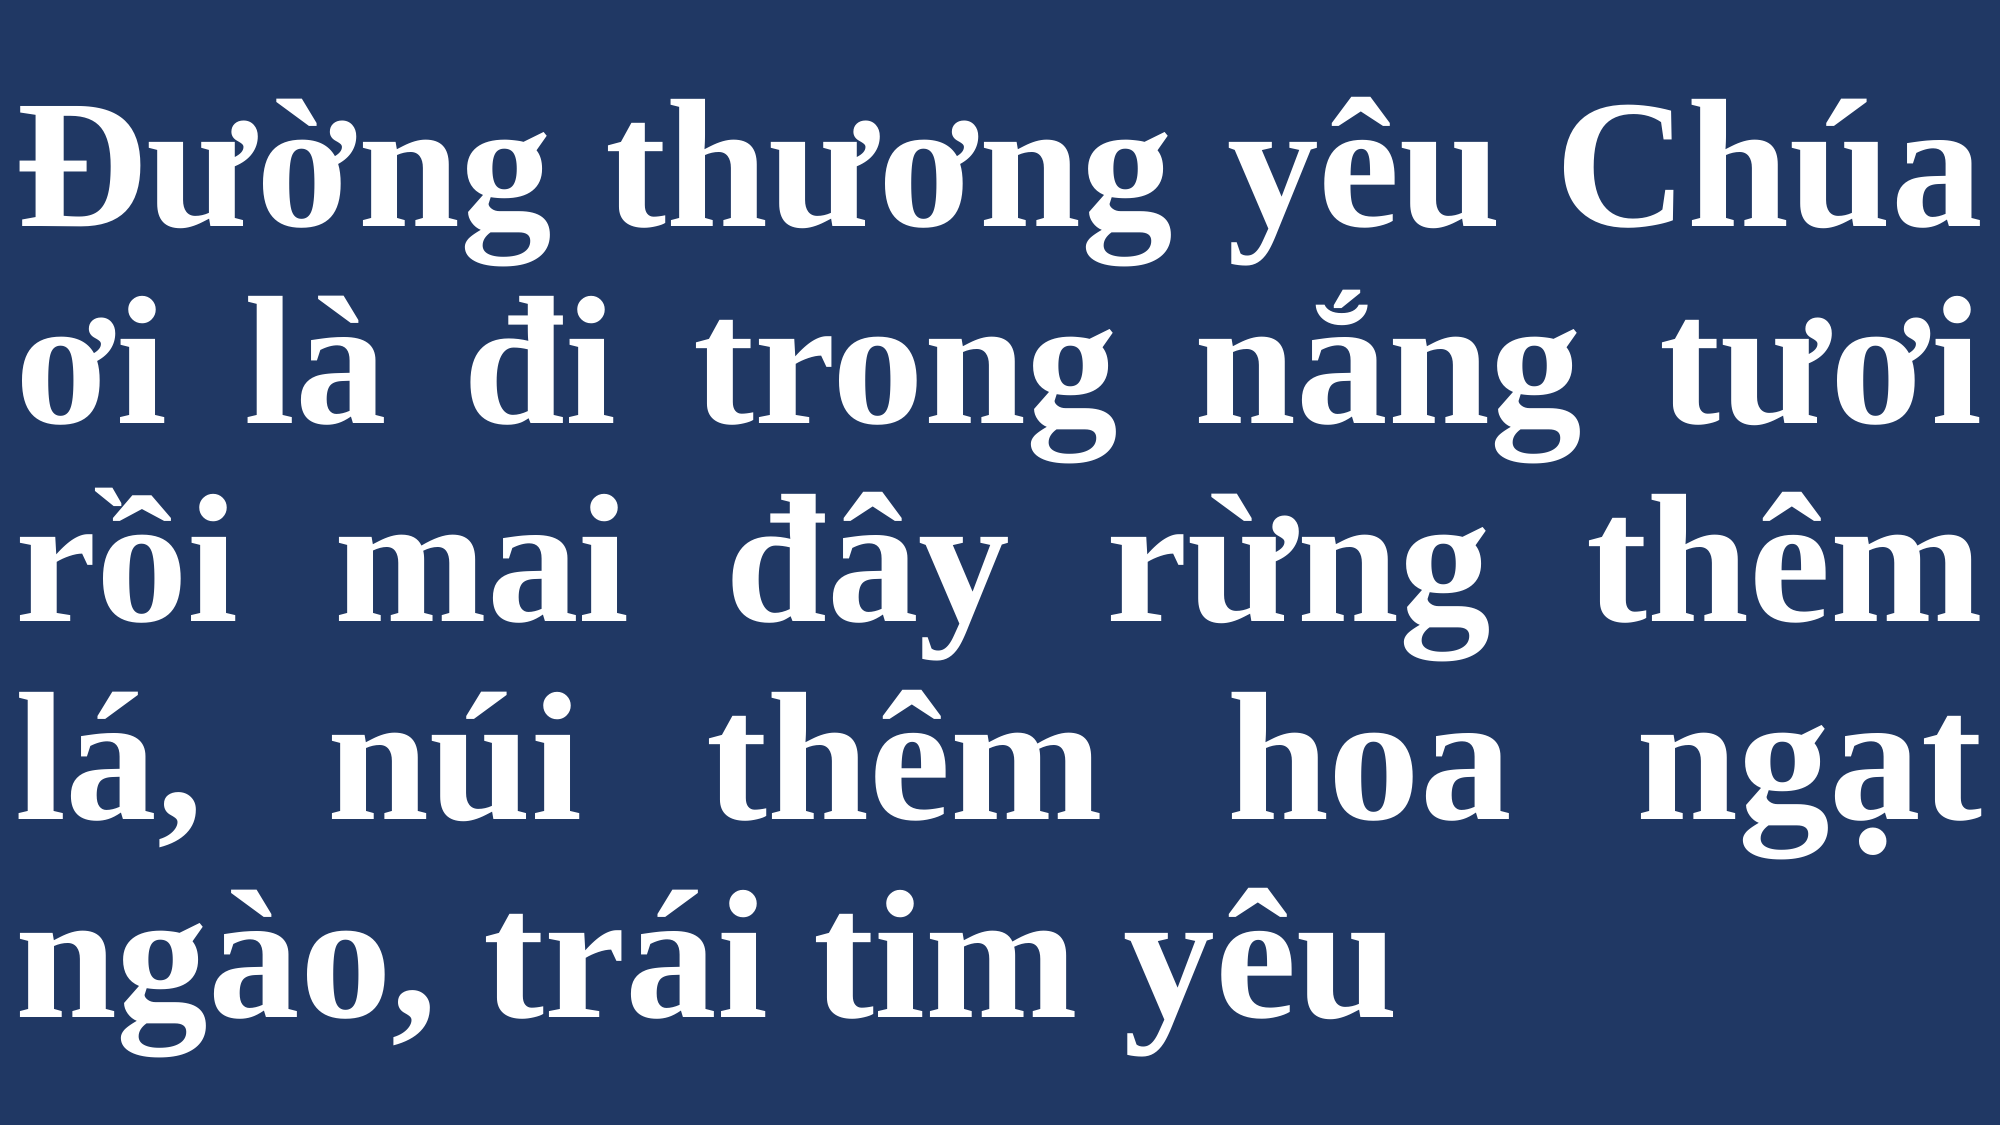

# Đường thương yêu Chúa ơi là đi trong nắng tươi rồi mai đây rừng thêm lá, núi thêm hoa ngạt ngào, trái tim yêu